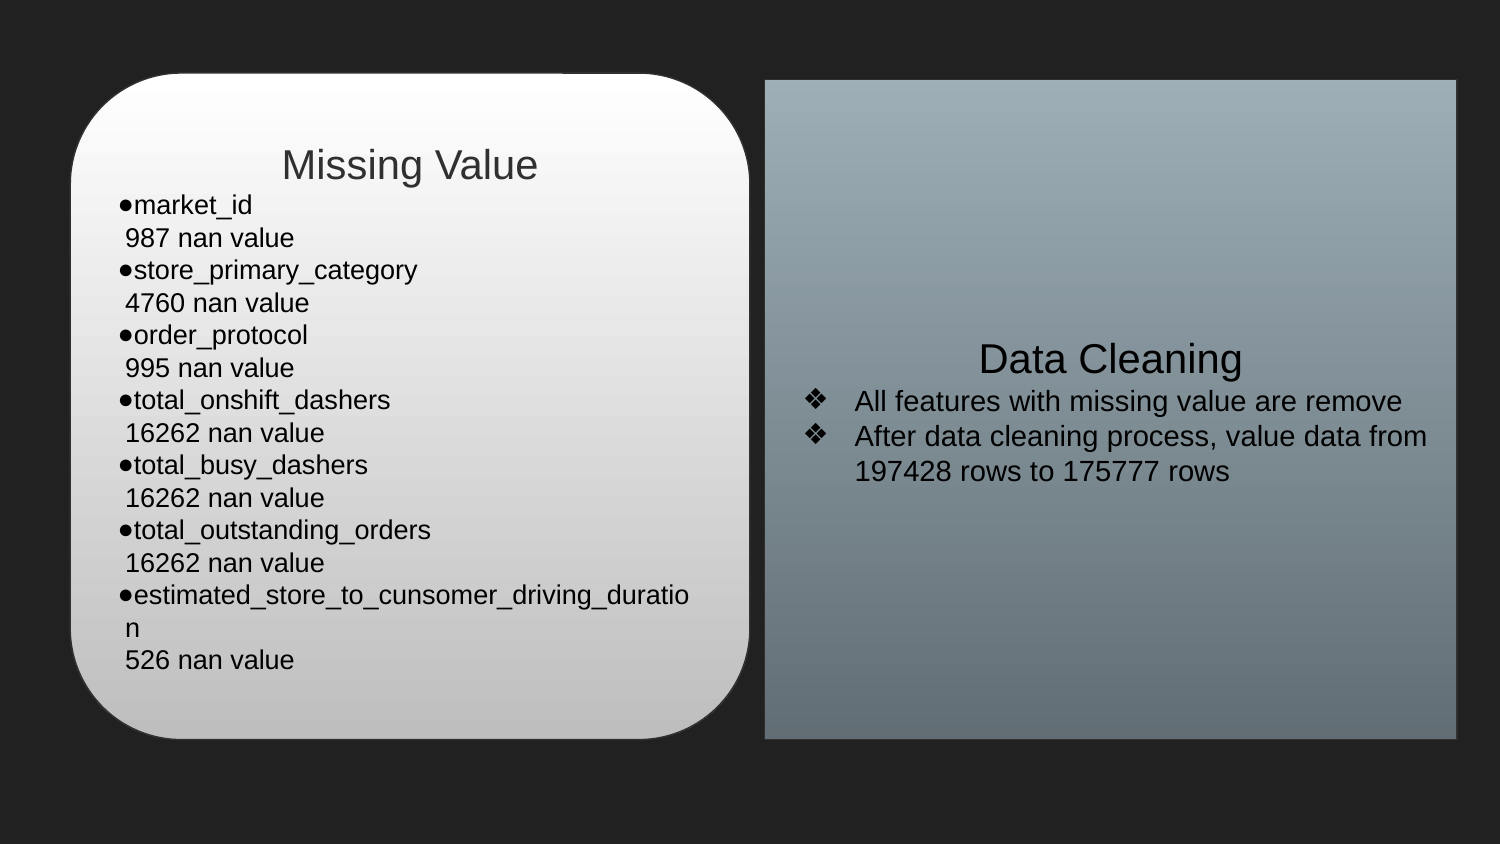

Missing Value
market_id
987 nan value
store_primary_category
4760 nan value
order_protocol
995 nan value
total_onshift_dashers
16262 nan value
total_busy_dashers
16262 nan value
total_outstanding_orders
16262 nan value
estimated_store_to_cunsomer_driving_duration
526 nan value
Data Cleaning
All features with missing value are remove
After data cleaning process, value data from 197428 rows to 175777 rows